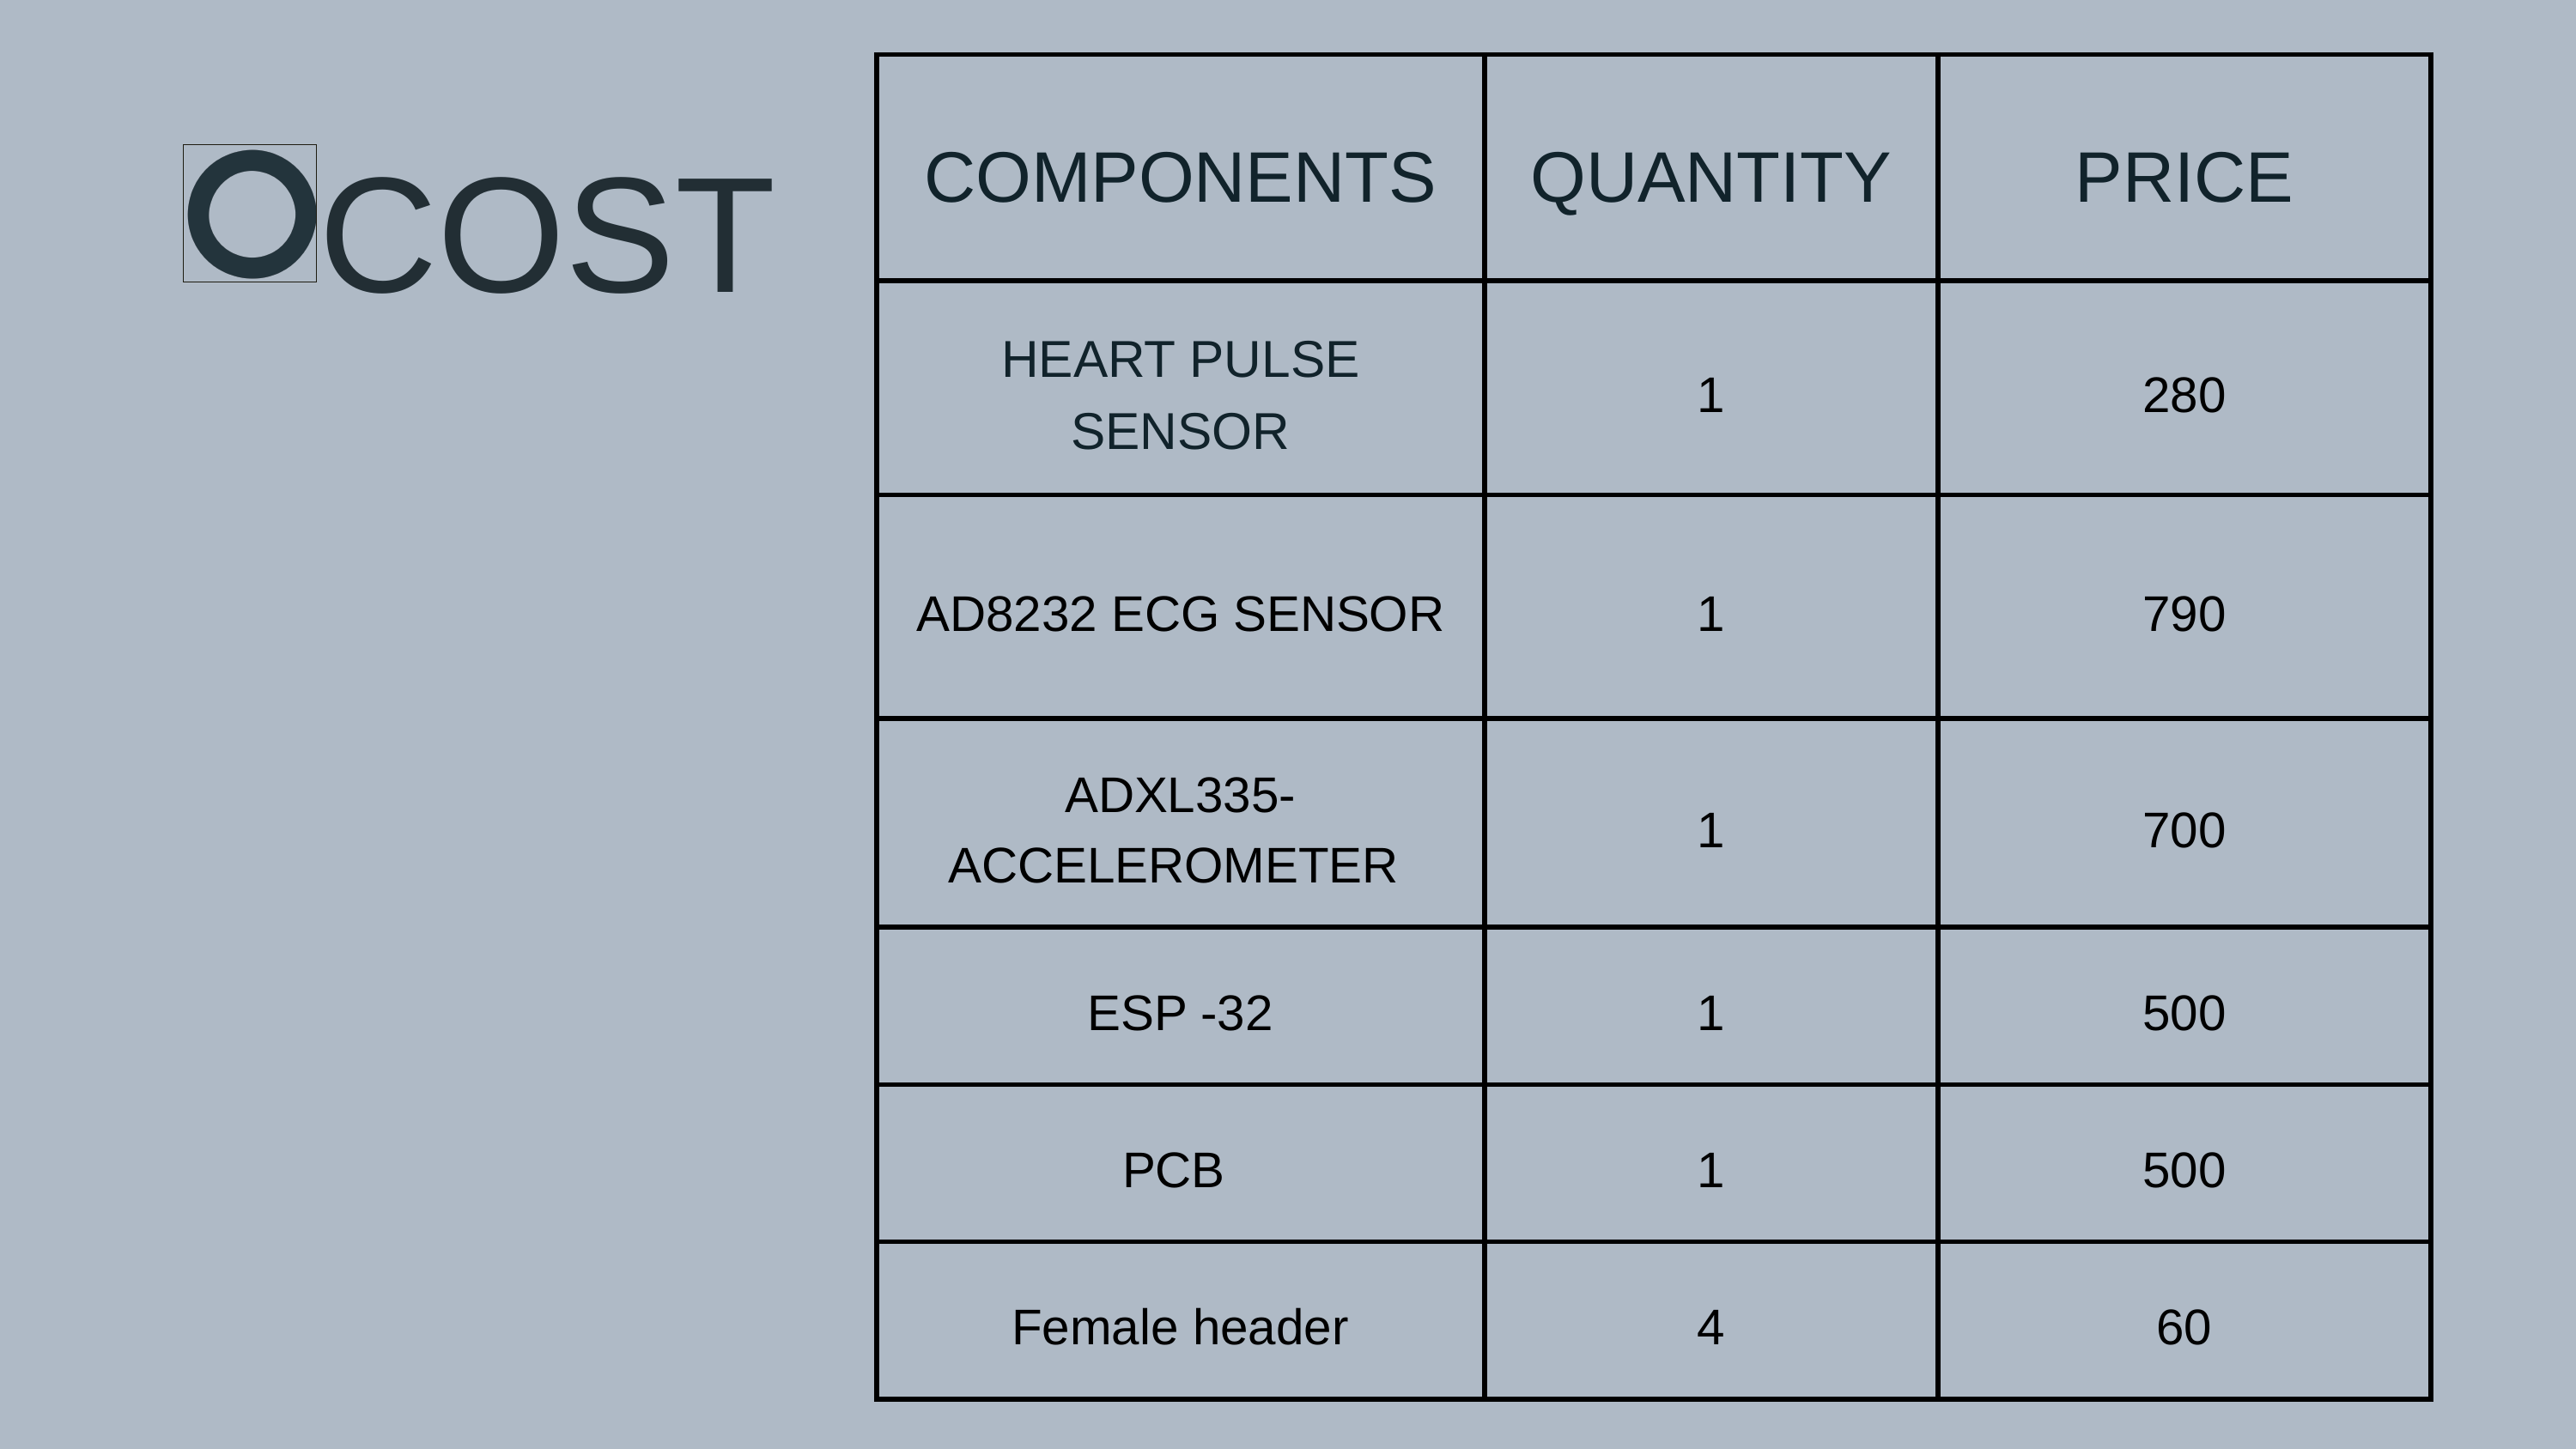

| COMPONENTS | QUANTITY | PRICE |
| --- | --- | --- |
| HEART PULSE SENSOR | 1 | 280 |
| AD8232 ECG SENSOR | 1 | 790 |
| ADXL335- ACCELEROMETER | 1 | 700 |
| ESP -32 | 1 | 500 |
| PCB | 1 | 500 |
| Female header | 4 | 60 |
COST